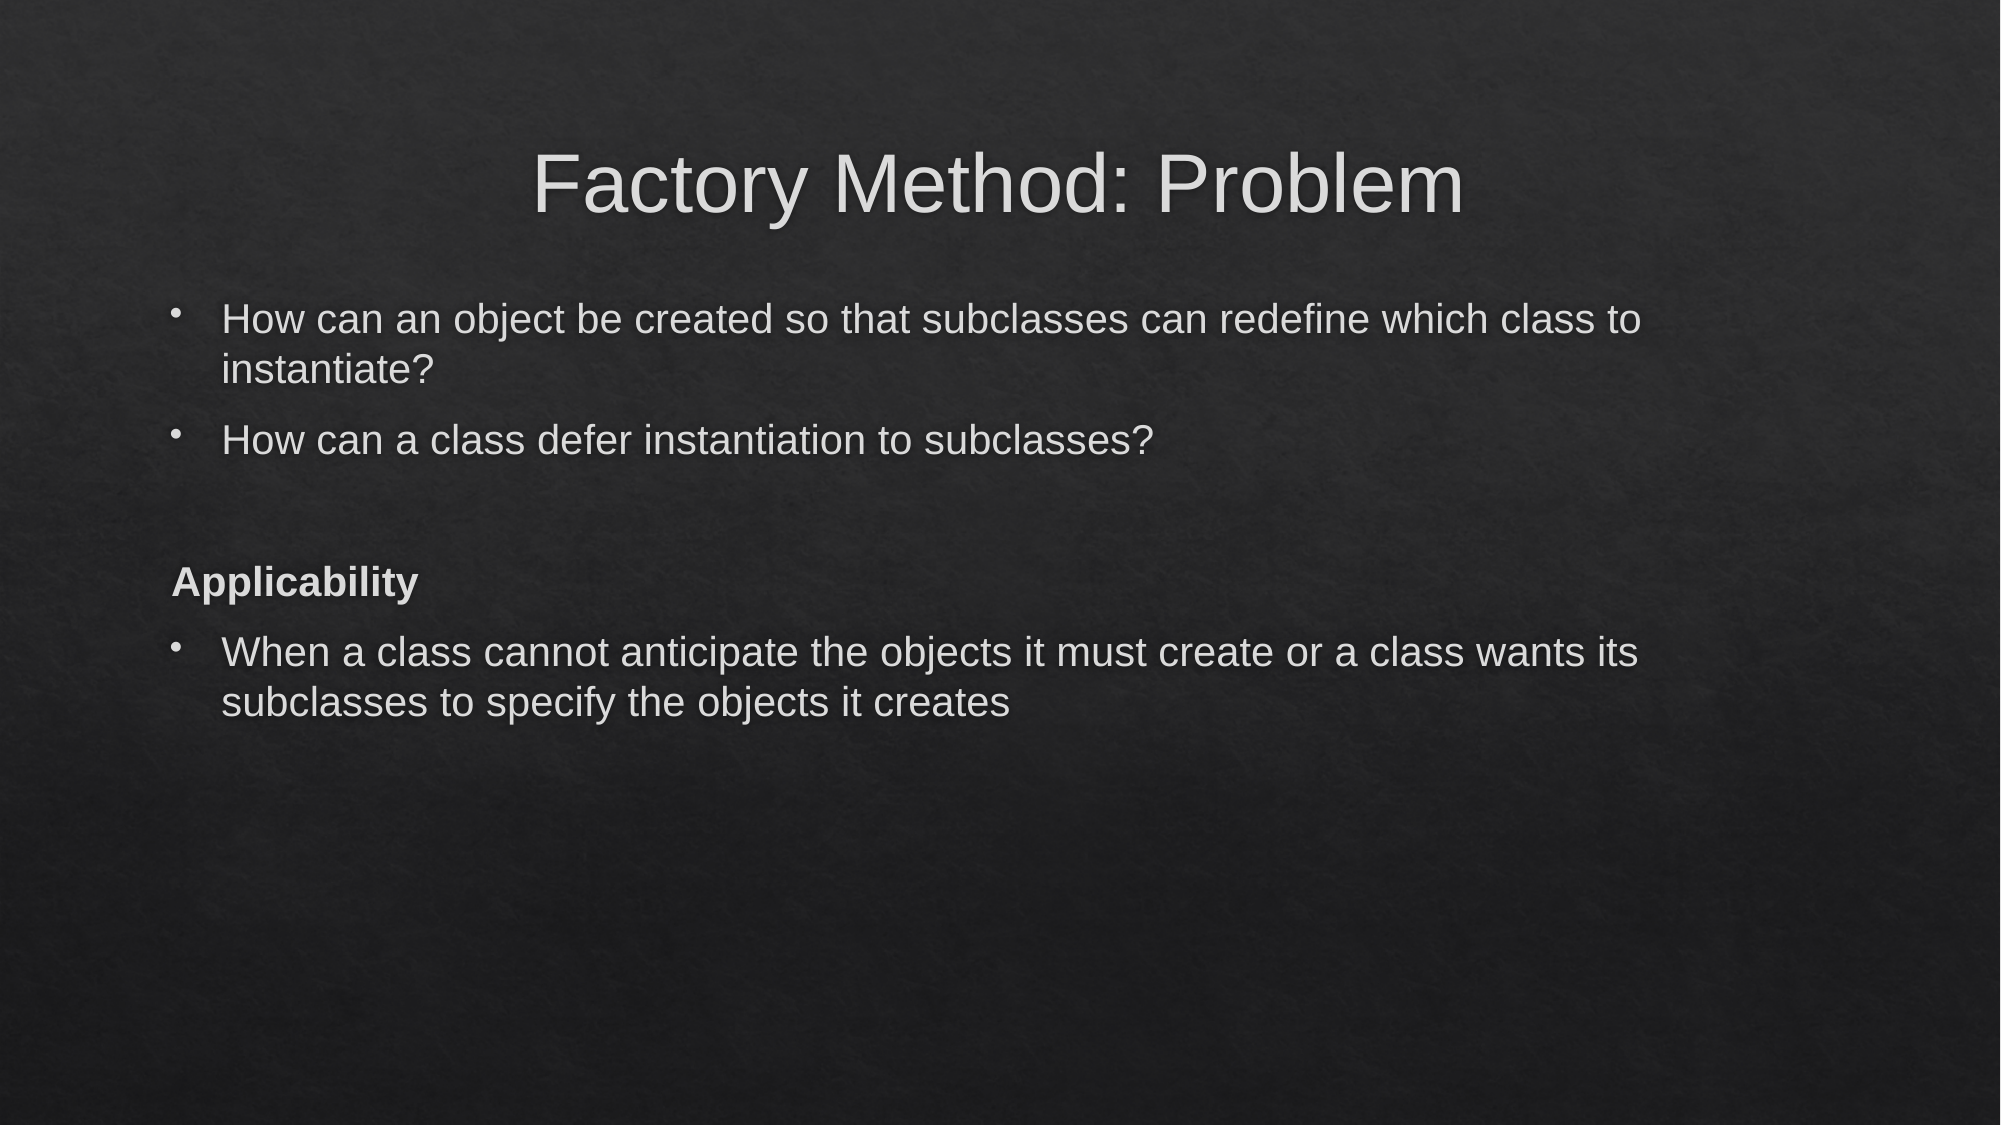

# Factory Method: Problem
How can an object be created so that subclasses can redefine which class to instantiate?
How can a class defer instantiation to subclasses?

Applicability
When a class cannot anticipate the objects it must create or a class wants its subclasses to specify the objects it creates